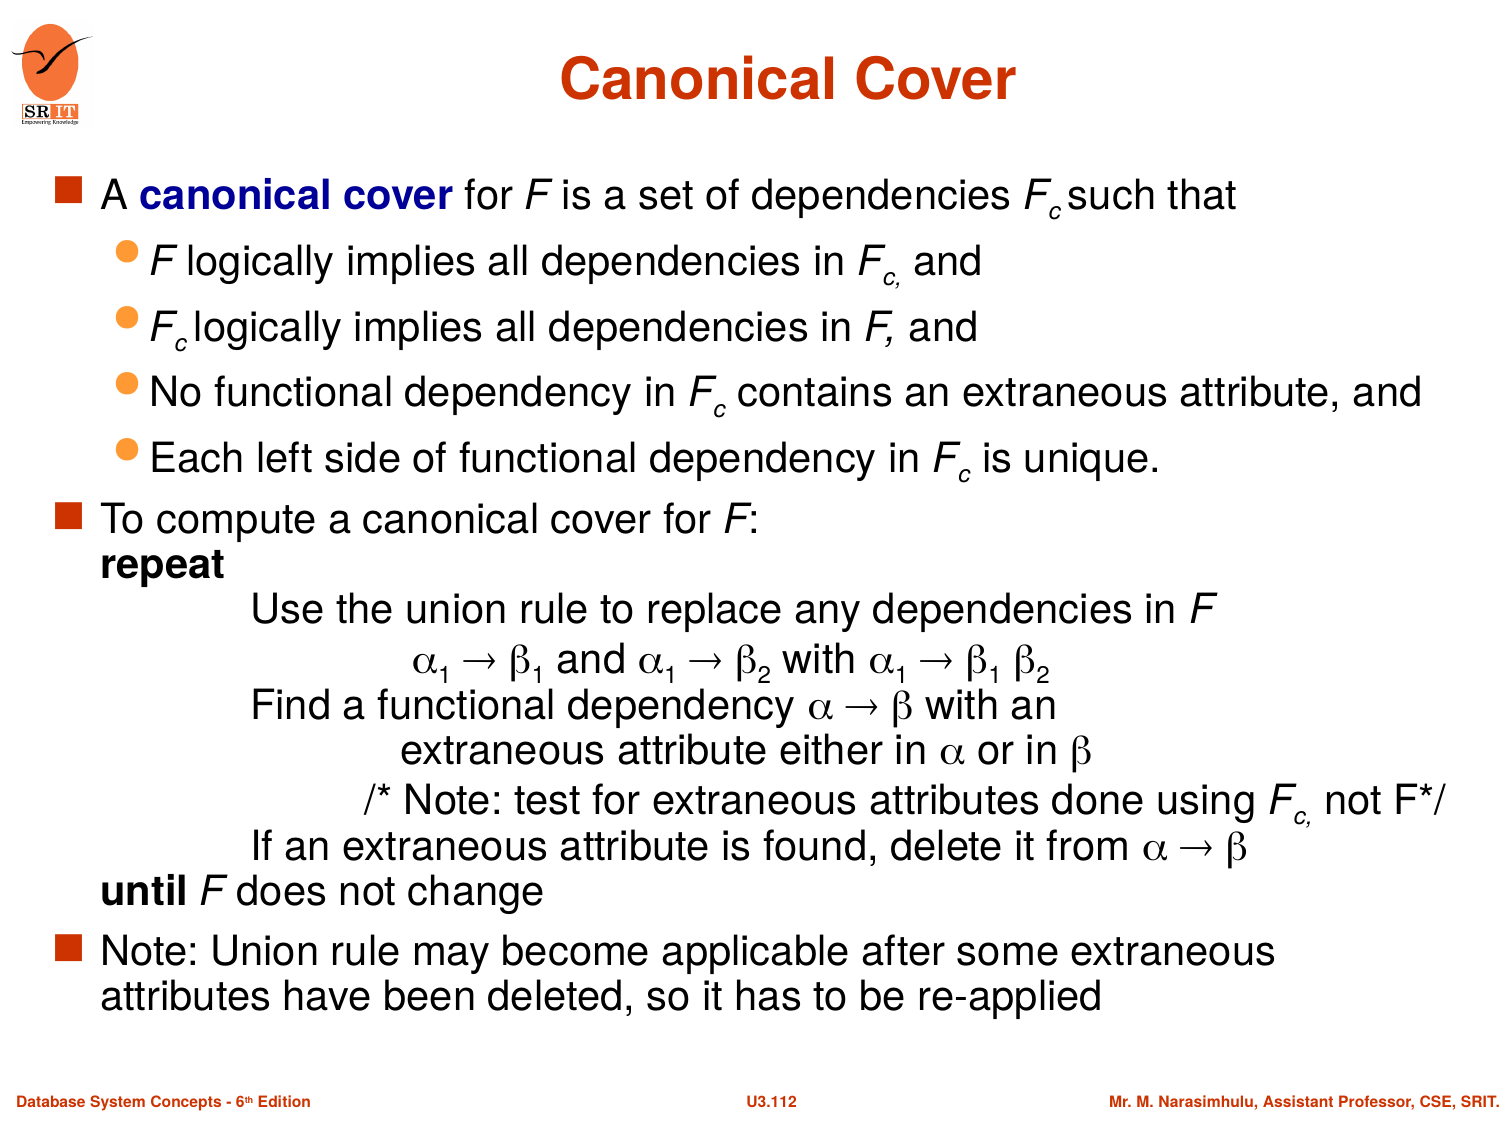

# Canonical Cover
A canonical cover for F is a set of dependencies Fc such that
F logically implies all dependencies in Fc, and
Fc logically implies all dependencies in F, and
No functional dependency in Fc contains an extraneous attribute, and
Each left side of functional dependency in Fc is unique.
To compute a canonical cover for F:
repeat
	Use the union rule to replace any dependencies in F
		 α1 → β1 and α1 → β2 with α1 → β1 β2
	Find a functional dependency α → β with an
		extraneous attribute either in α or in β
                       /* Note: test for extraneous attributes done using Fc, not F*/
 	If an extraneous attribute is found, delete it from α → β
until F does not change
Note: Union rule may become applicable after some extraneous attributes have been deleted, so it has to be re-applied